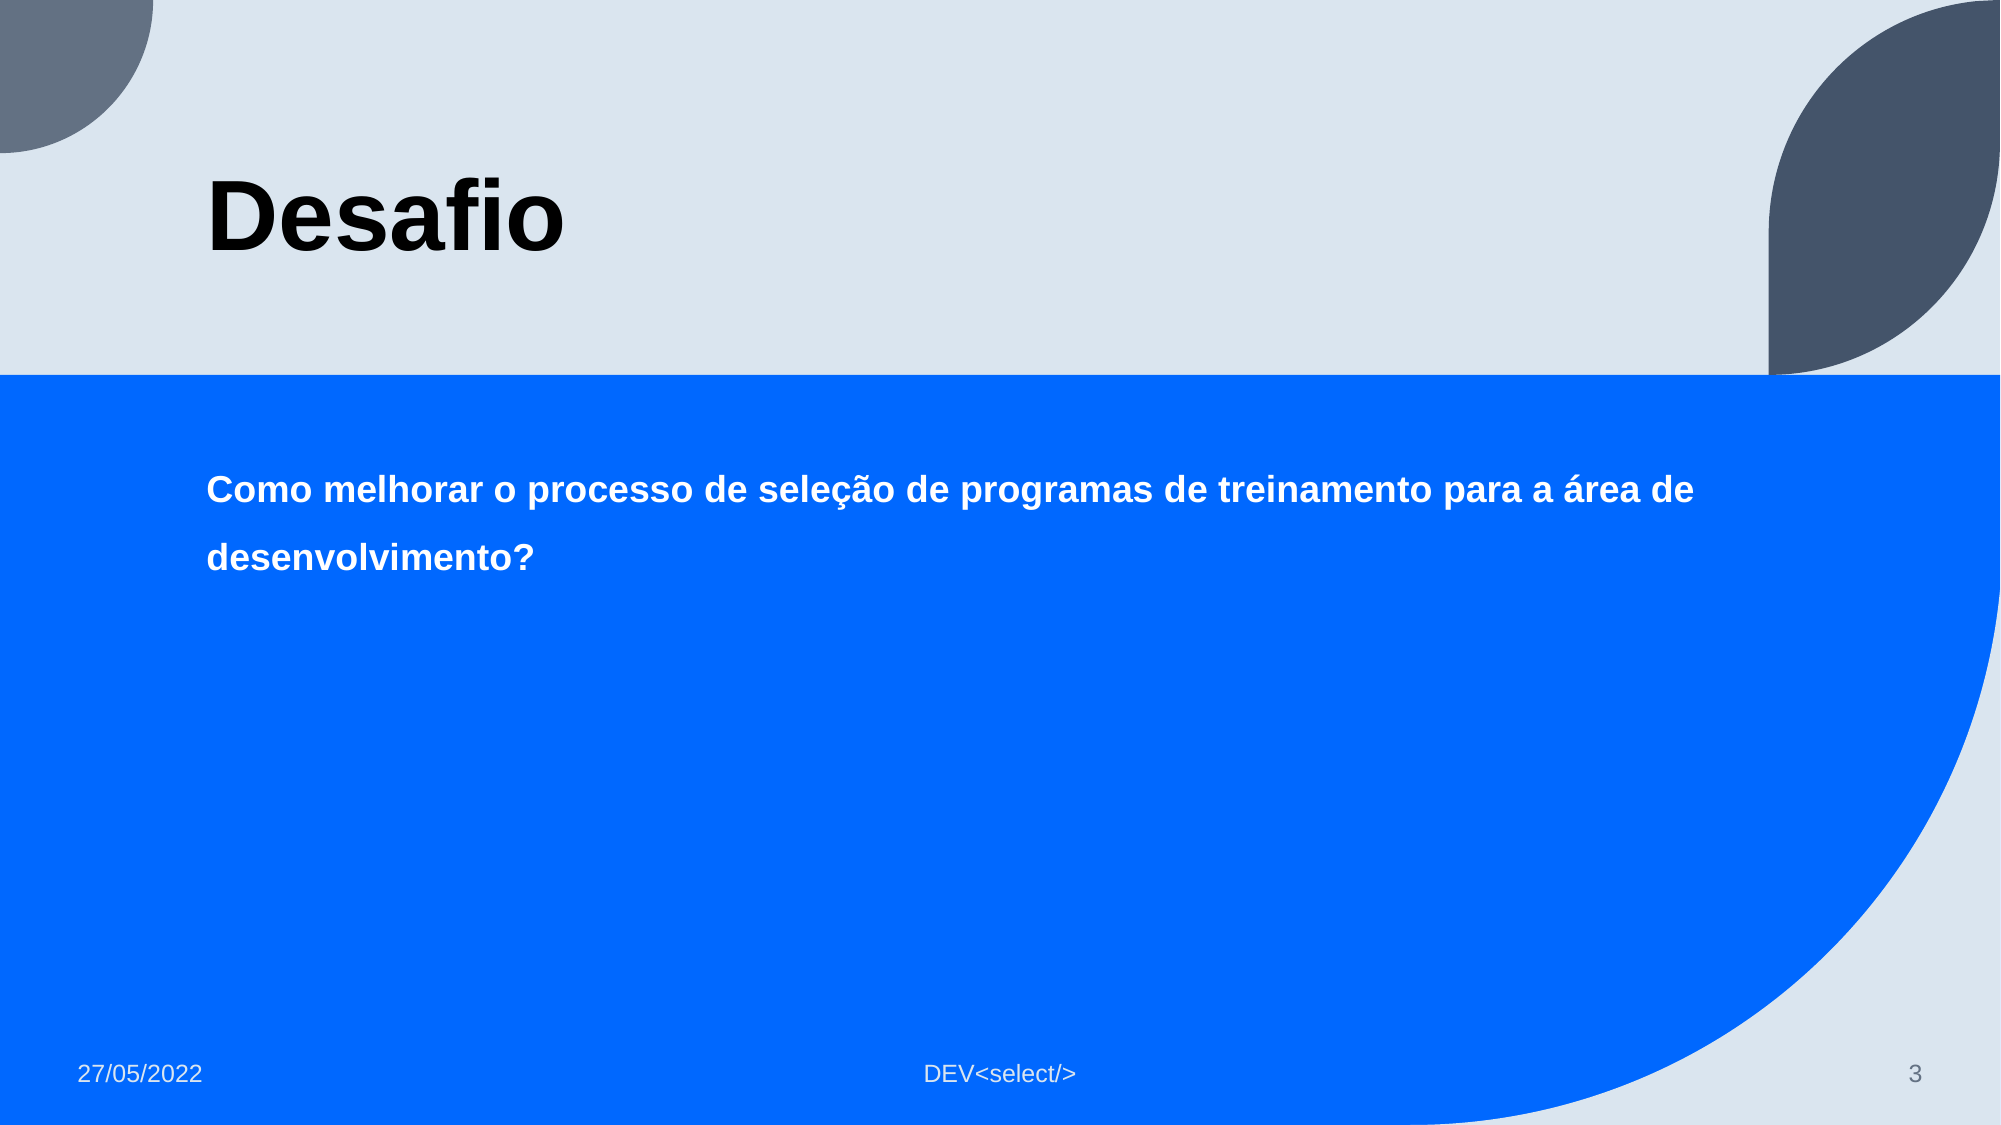

# Desafio
Como melhorar o processo de seleção de programas de treinamento para a área de desenvolvimento?

27/05/2022
DEV<select/>
3